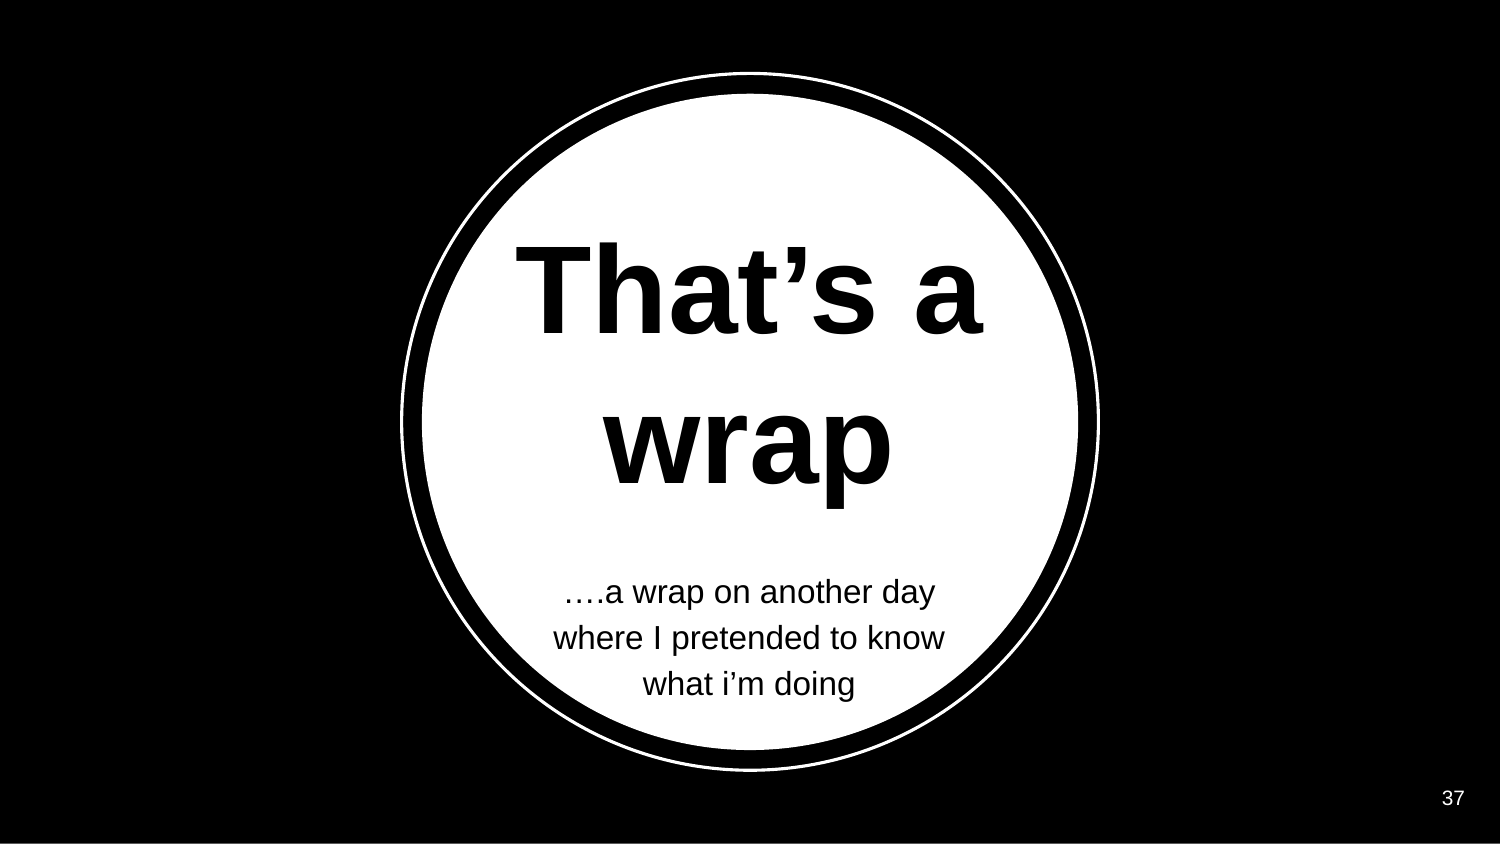

# That’s a wrap
….a wrap on another day where I pretended to know what i’m doing
37